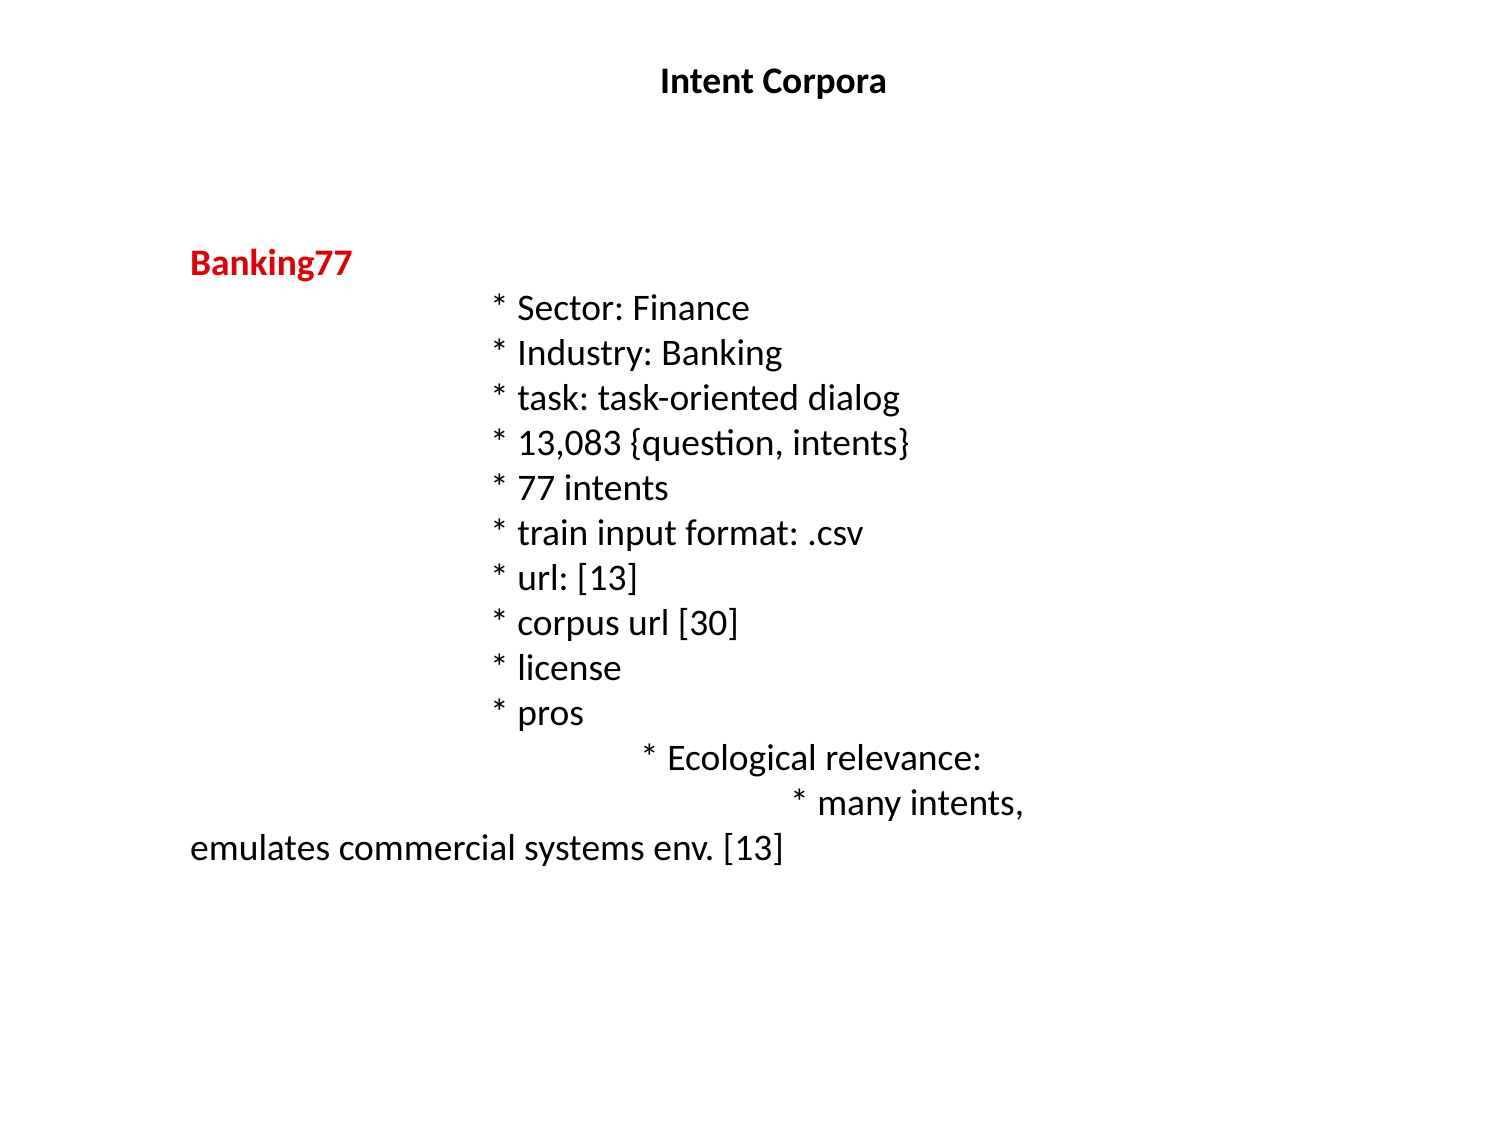

Intent Corpora
Banking77
		* Sector: Finance
		* Industry: Banking
		* task: task-oriented dialog
		* 13,083 {question, intents}
		* 77 intents
		* train input format: .csv
		* url: [13]
		* corpus url [30]
		* license
		* pros
			* Ecological relevance:
				* many intents, emulates commercial systems env. [13]